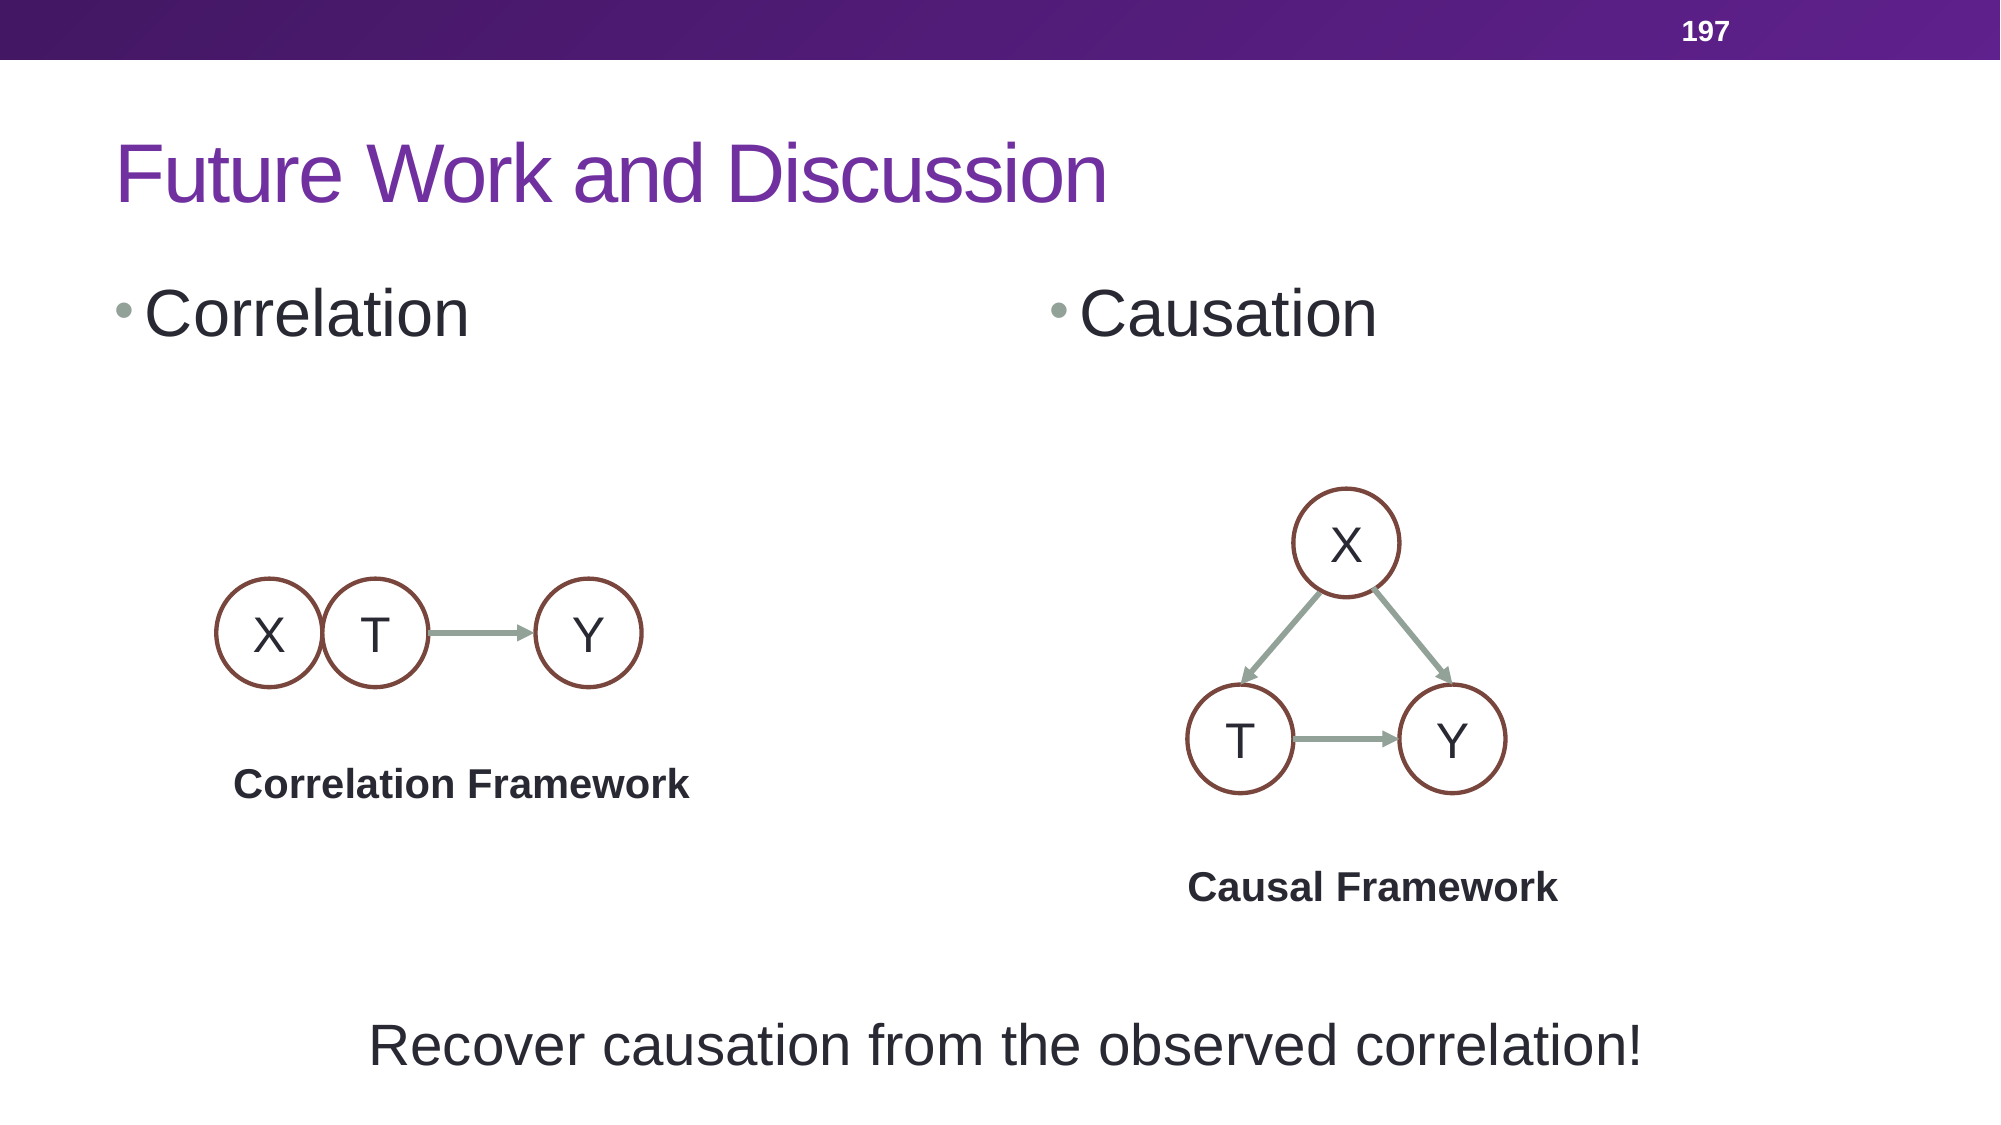

197
# Future Work and Discussion
Correlation
Causation
X
Y
T
X
T
Y
Correlation Framework
Causal Framework
Recover causation from the observed correlation!